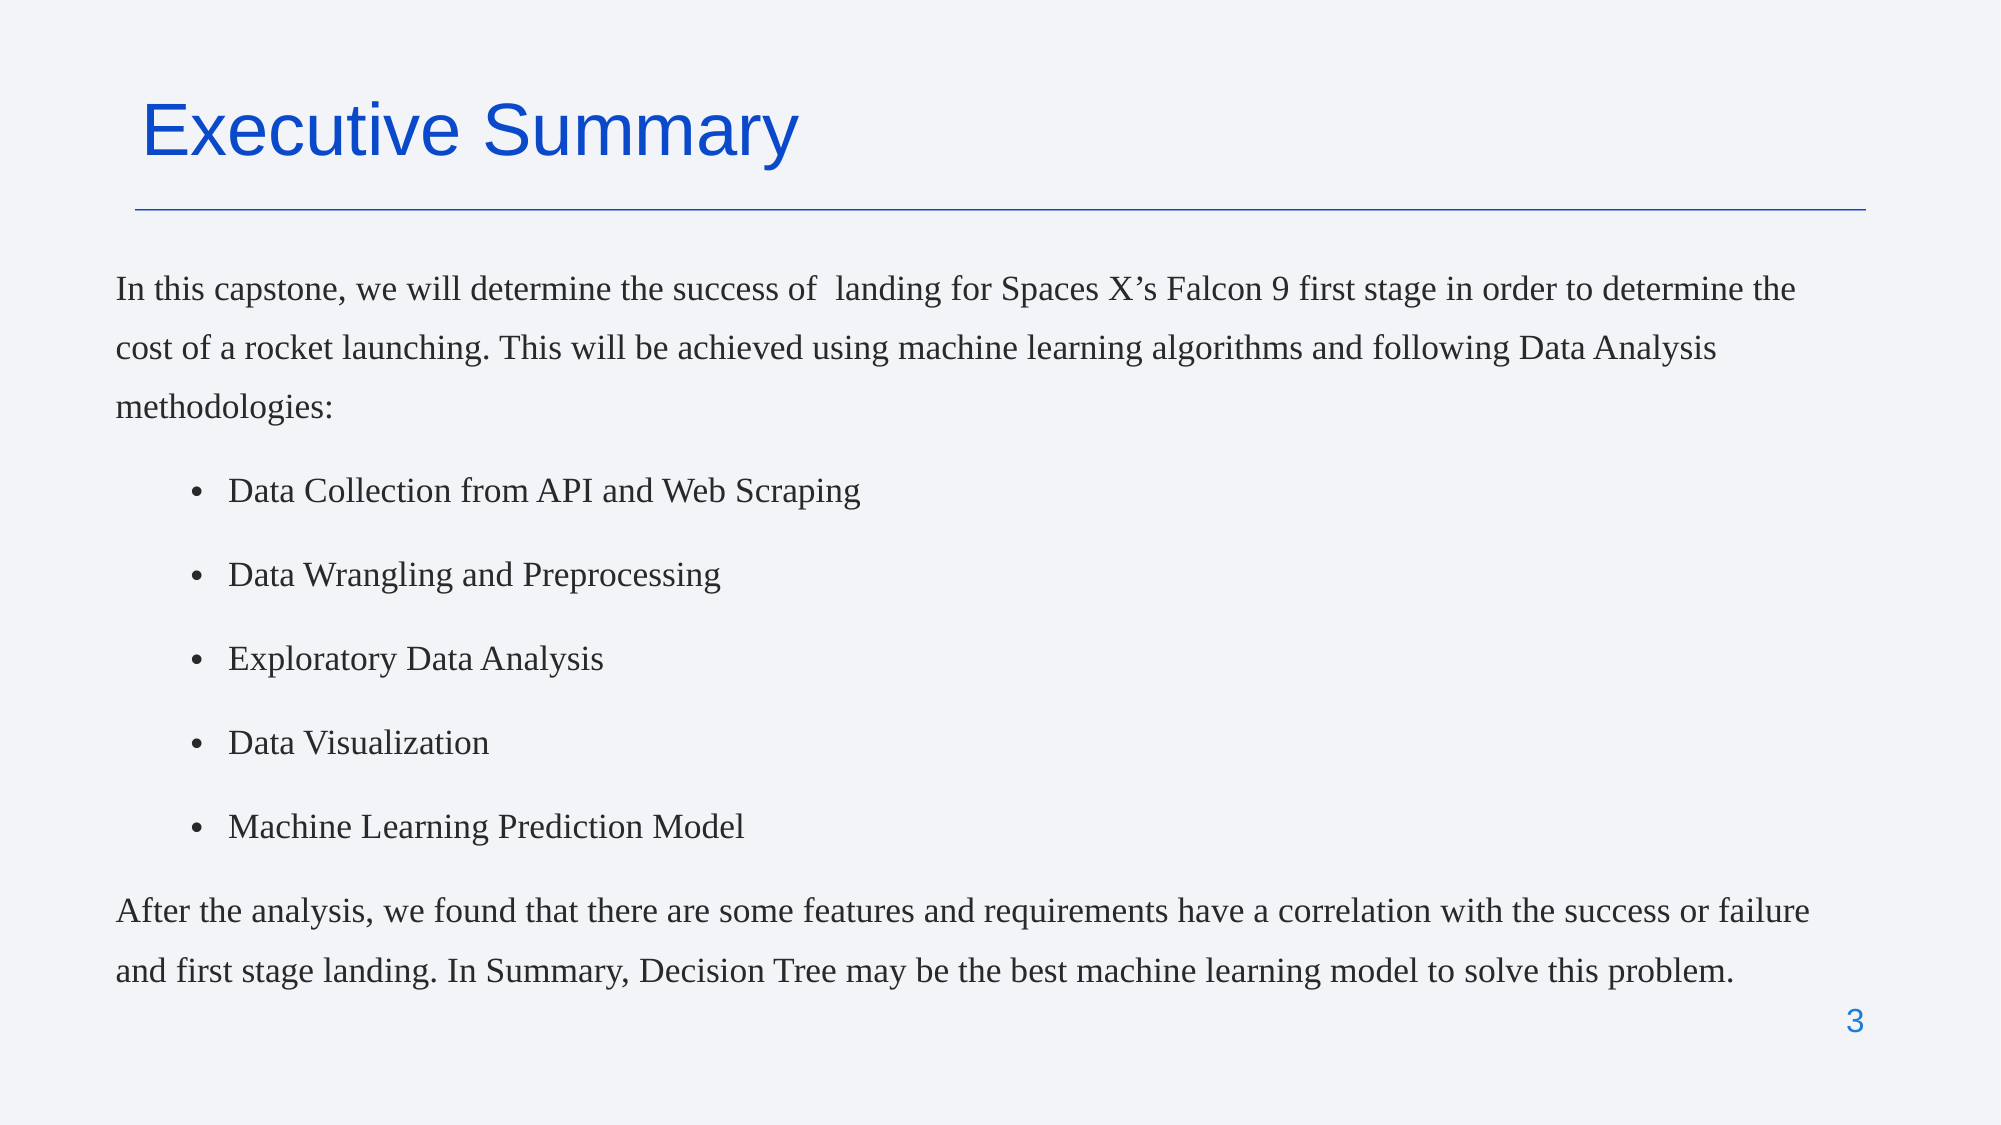

Executive Summary
In this capstone, we will determine the success of  landing for Spaces X’s Falcon 9 first stage in order to determine the cost of a rocket launching. This will be achieved using machine learning algorithms and following Data Analysis methodologies:
Data Collection from API and Web Scraping
Data Wrangling and Preprocessing
Exploratory Data Analysis
Data Visualization
Machine Learning Prediction Model
After the analysis, we found that there are some features and requirements have a correlation with the success or failure and first stage landing. In Summary, Decision Tree may be the best machine learning model to solve this problem.
3